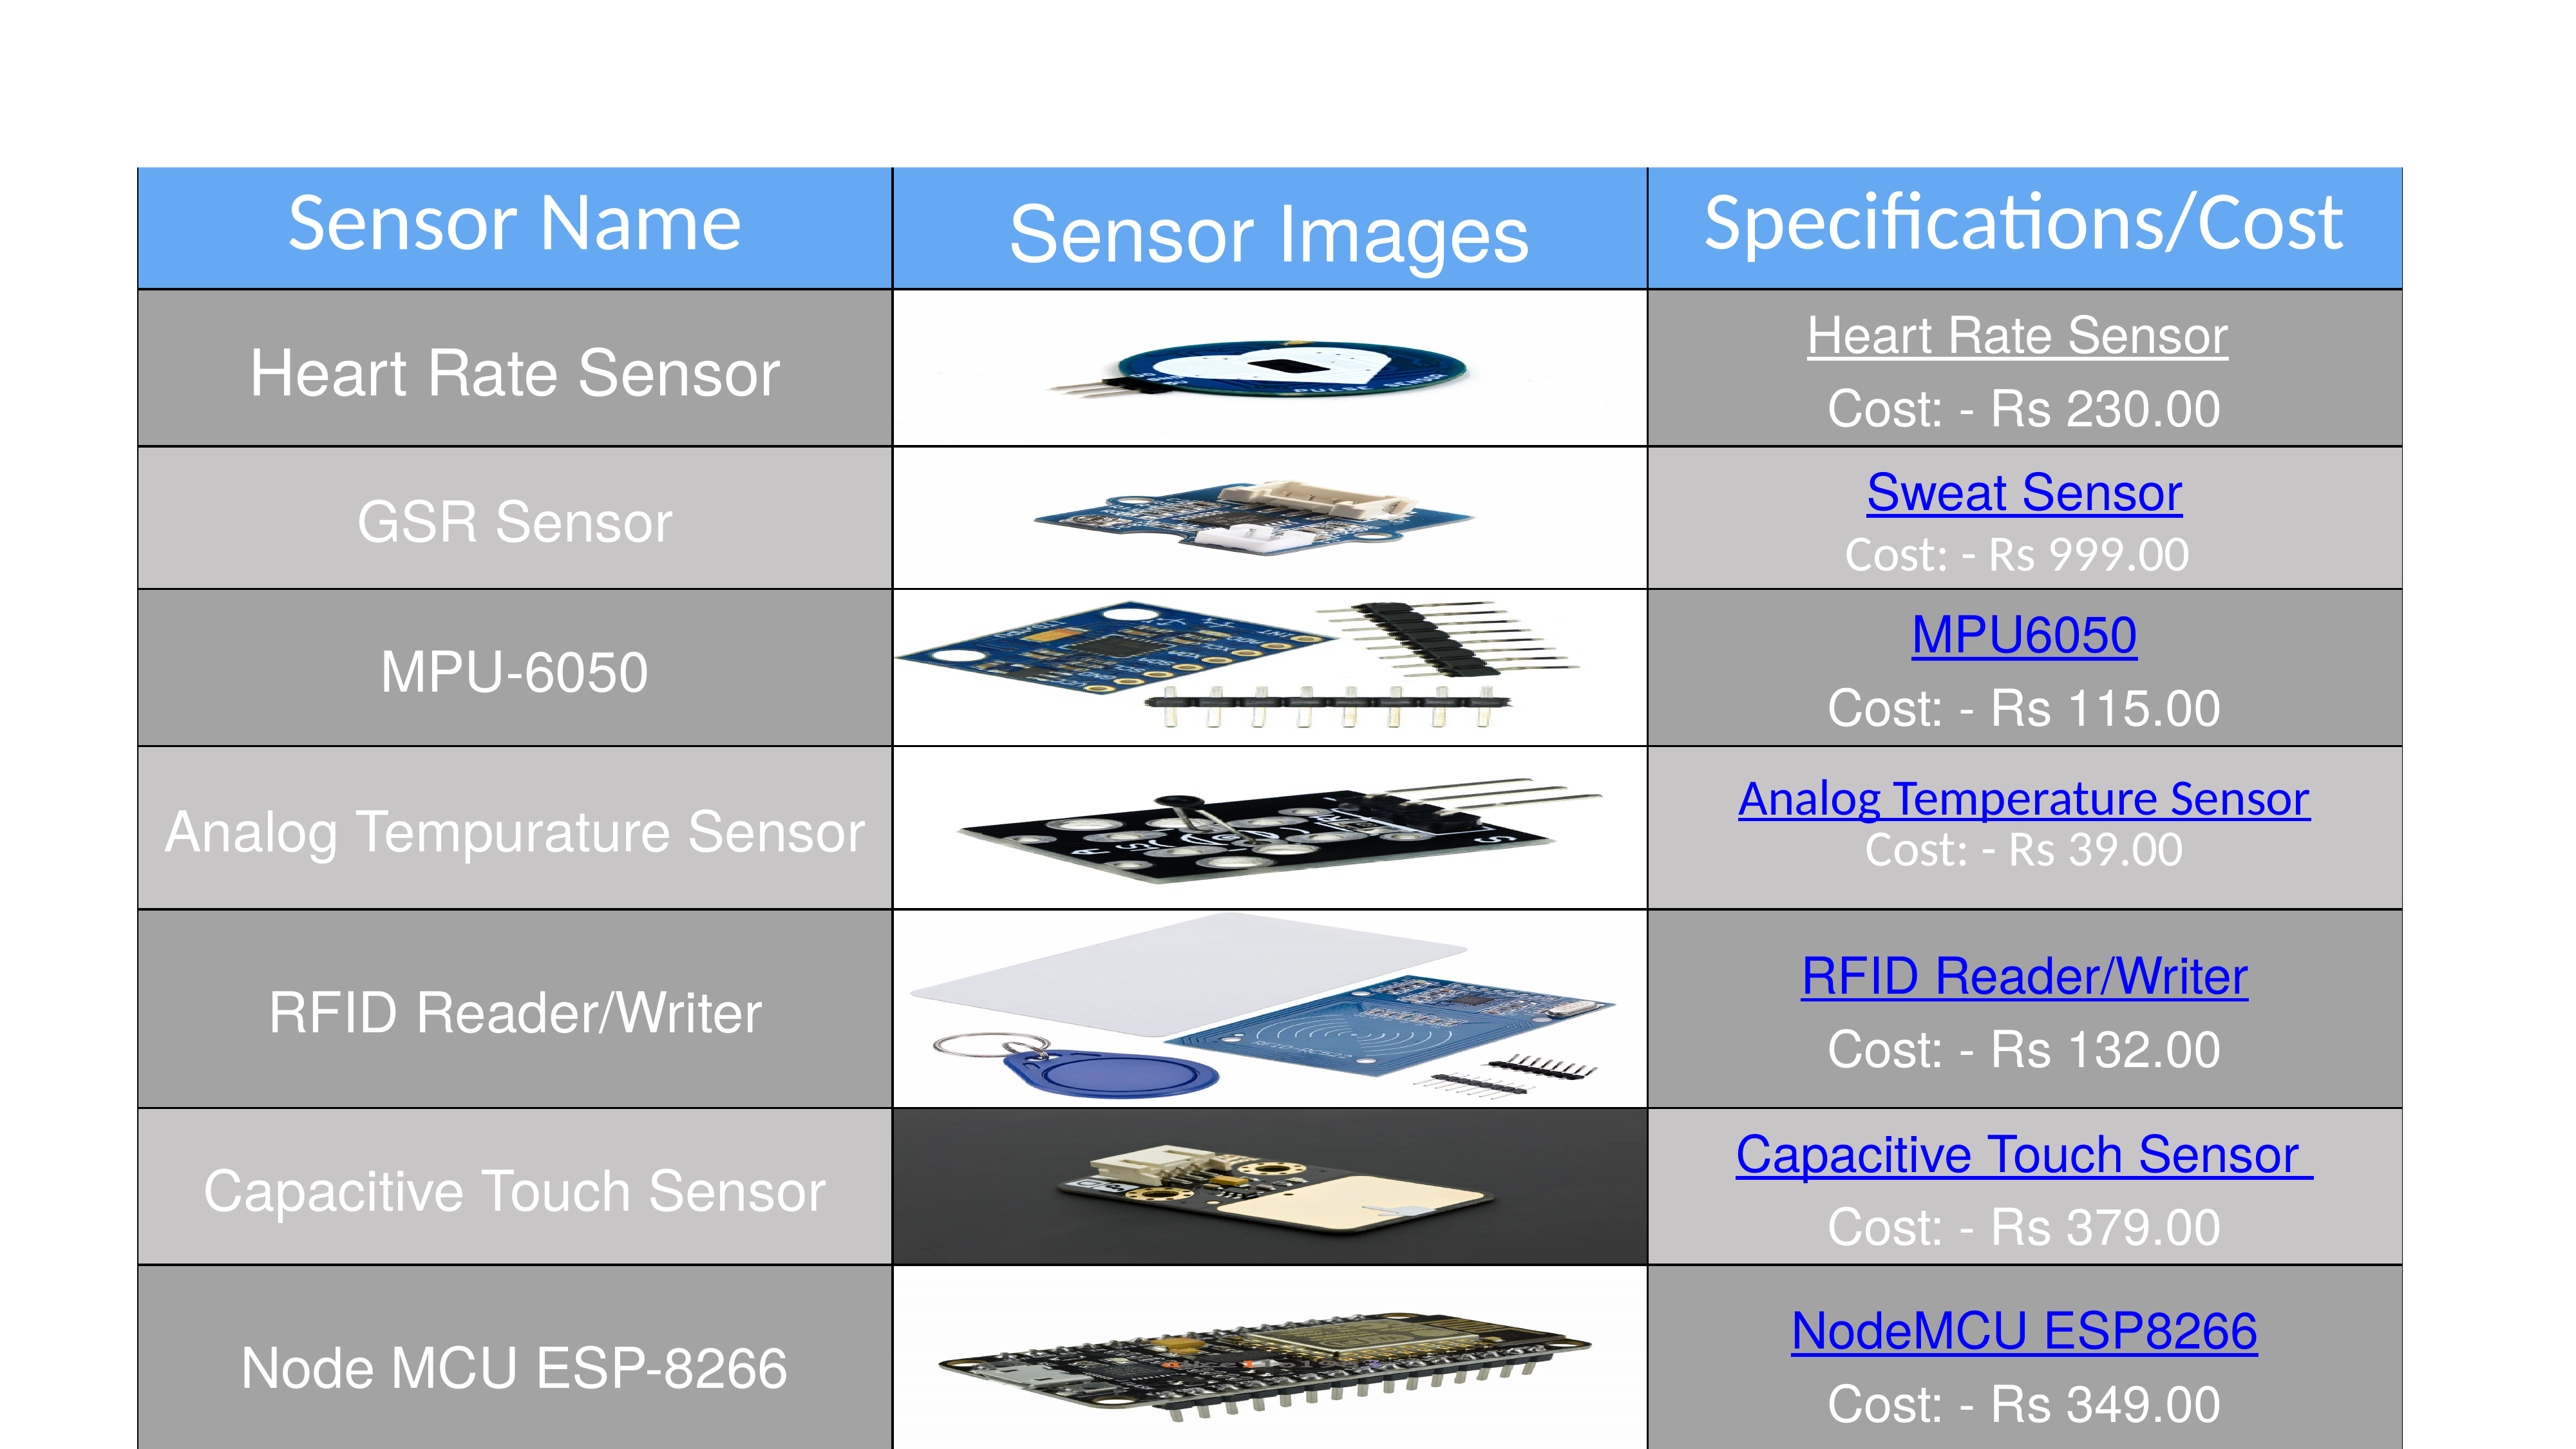

| Sensor Name | Sensor Images | Specifications/Cost |
| --- | --- | --- |
| Heart Rate Sensor |  | Heart Rate Sensor Cost: - Rs 230.00 |
| GSR Sensor |  | Sweat Sensor Cost: - Rs 999.00 |
| MPU-6050 |  | MPU6050 Cost: - Rs 115.00 |
| Analog Tempurature Sensor |  | Analog Temperature Sensor Cost: - Rs 39.00 |
| RFID Reader/Writer |  | RFID Reader/Writer Cost: - Rs 132.00 |
| Capacitive Touch Sensor |  | Capacitive Touch Sensor Cost: - Rs 379.00 |
| Node MCU ESP-8266 |  | NodeMCU ESP8266 Cost: - Rs 349.00 |
|  |  |  |